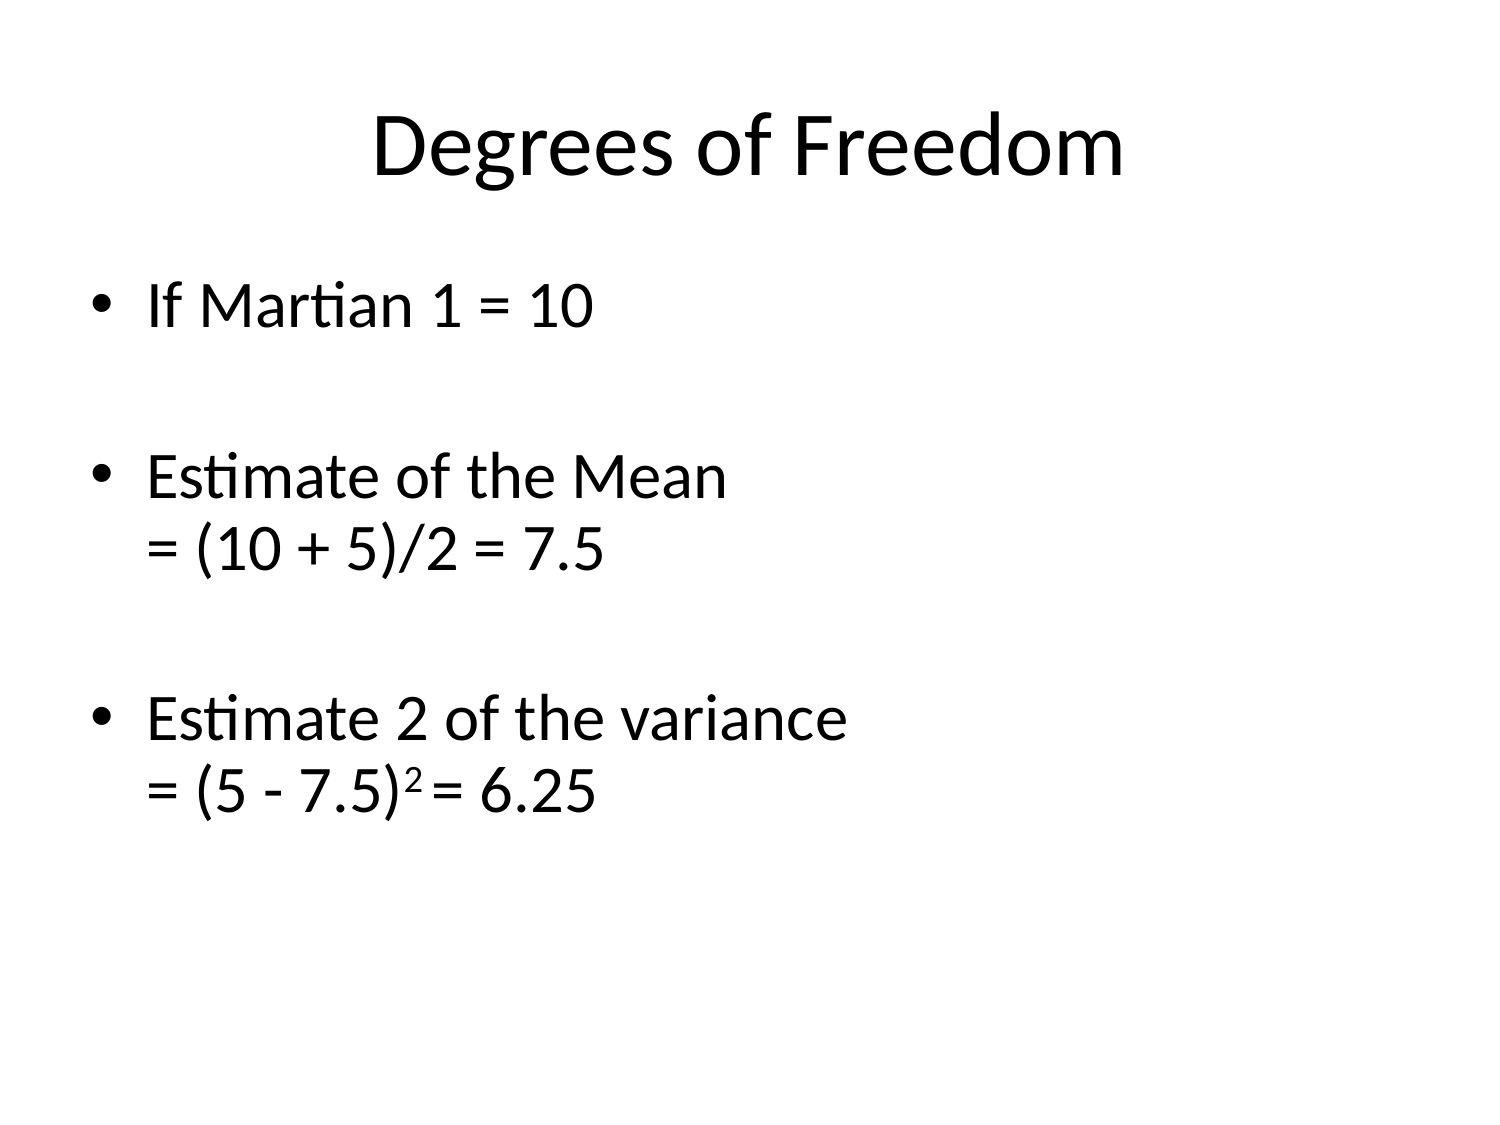

# Degrees of Freedom
If Martian 1 = 10

Estimate of the Mean
= (10 + 5)/2 = 7.5

Estimate 2 of the variance
= (5 - 7.5)2 = 6.25